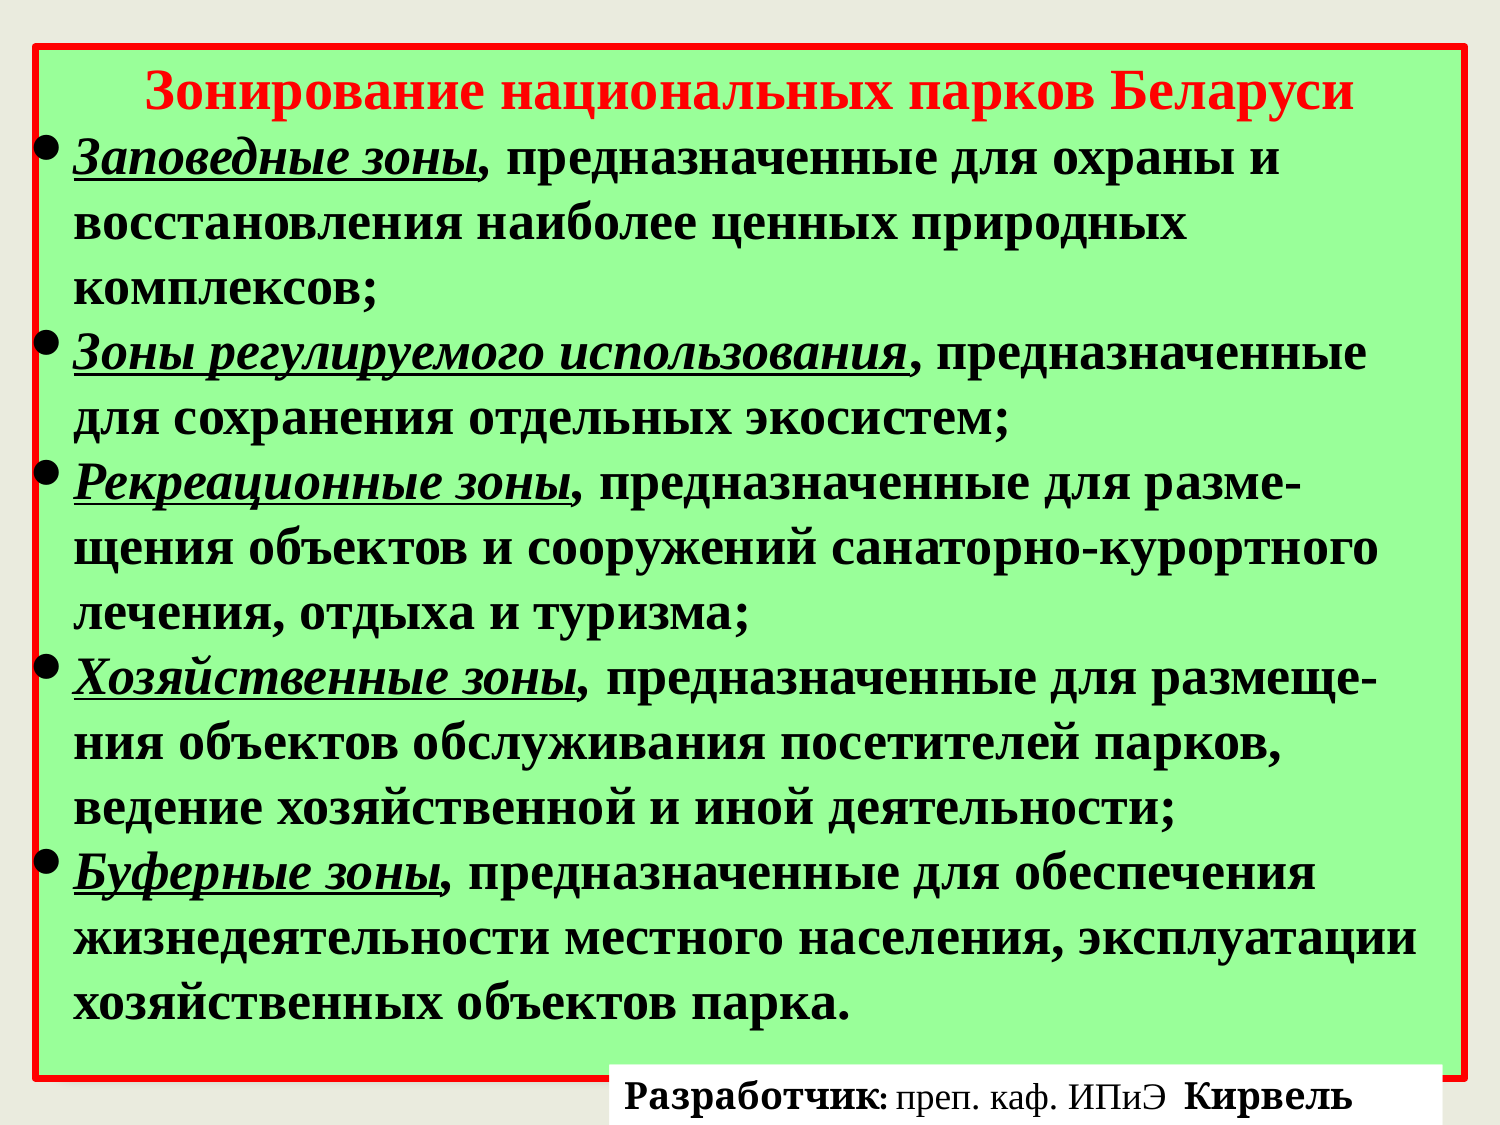

Зонирование национальных парков Беларуси

Заповедные зоны, предназначенные для охраны и восстановления наиболее ценных природных комплексов;
Зоны регулируемого использования, предназначенные для сохранения отдельных экосистем;
Рекреационные зоны, предназначенные для разме-щения объектов и сооружений санаторно-курортного лечения, отдыха и туризма;
Хозяйственные зоны, предназначенные для размеще-ния объектов обслуживания посетителей парков, ведение хозяйственной и иной деятельности;
Буферные зоны, предназначенные для обеспечения жизнедеятельности местного населения, эксплуатации хозяйственных объектов парка.

Разработчик: преп. каф. ИПиЭ  Кирвель П.И.
Разработчик: преп. каф. экологии  Кирвель П.И.